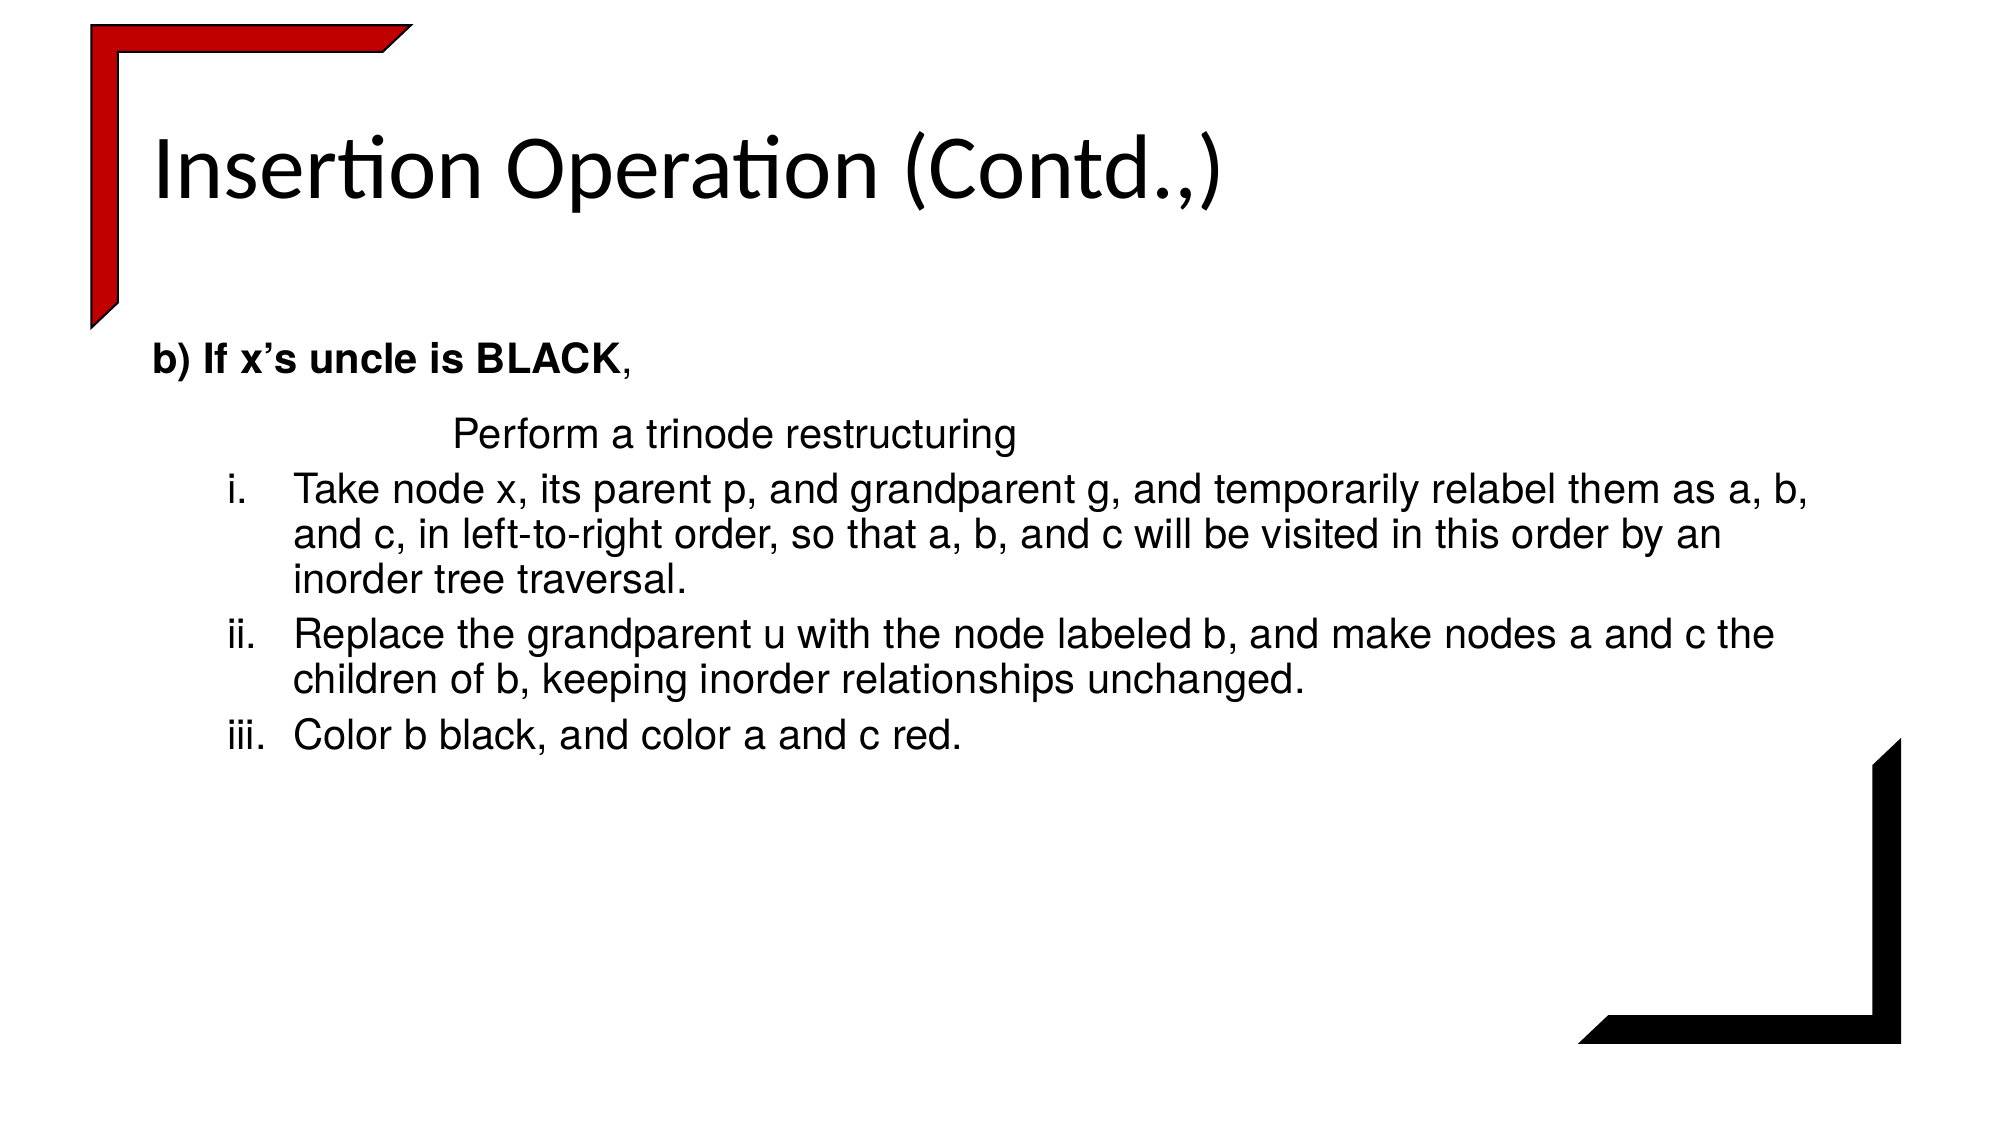

# Insertion Operation (Contd.,)
b) If x’s uncle is BLACK,
		Perform a trinode restructuring
Take node x, its parent p, and grandparent g, and temporarily relabel them as a, b, and c, in left-to-right order, so that a, b, and c will be visited in this order by an inorder tree traversal.
Replace the grandparent u with the node labeled b, and make nodes a and c the children of b, keeping inorder relationships unchanged.
Color b black, and color a and c red.